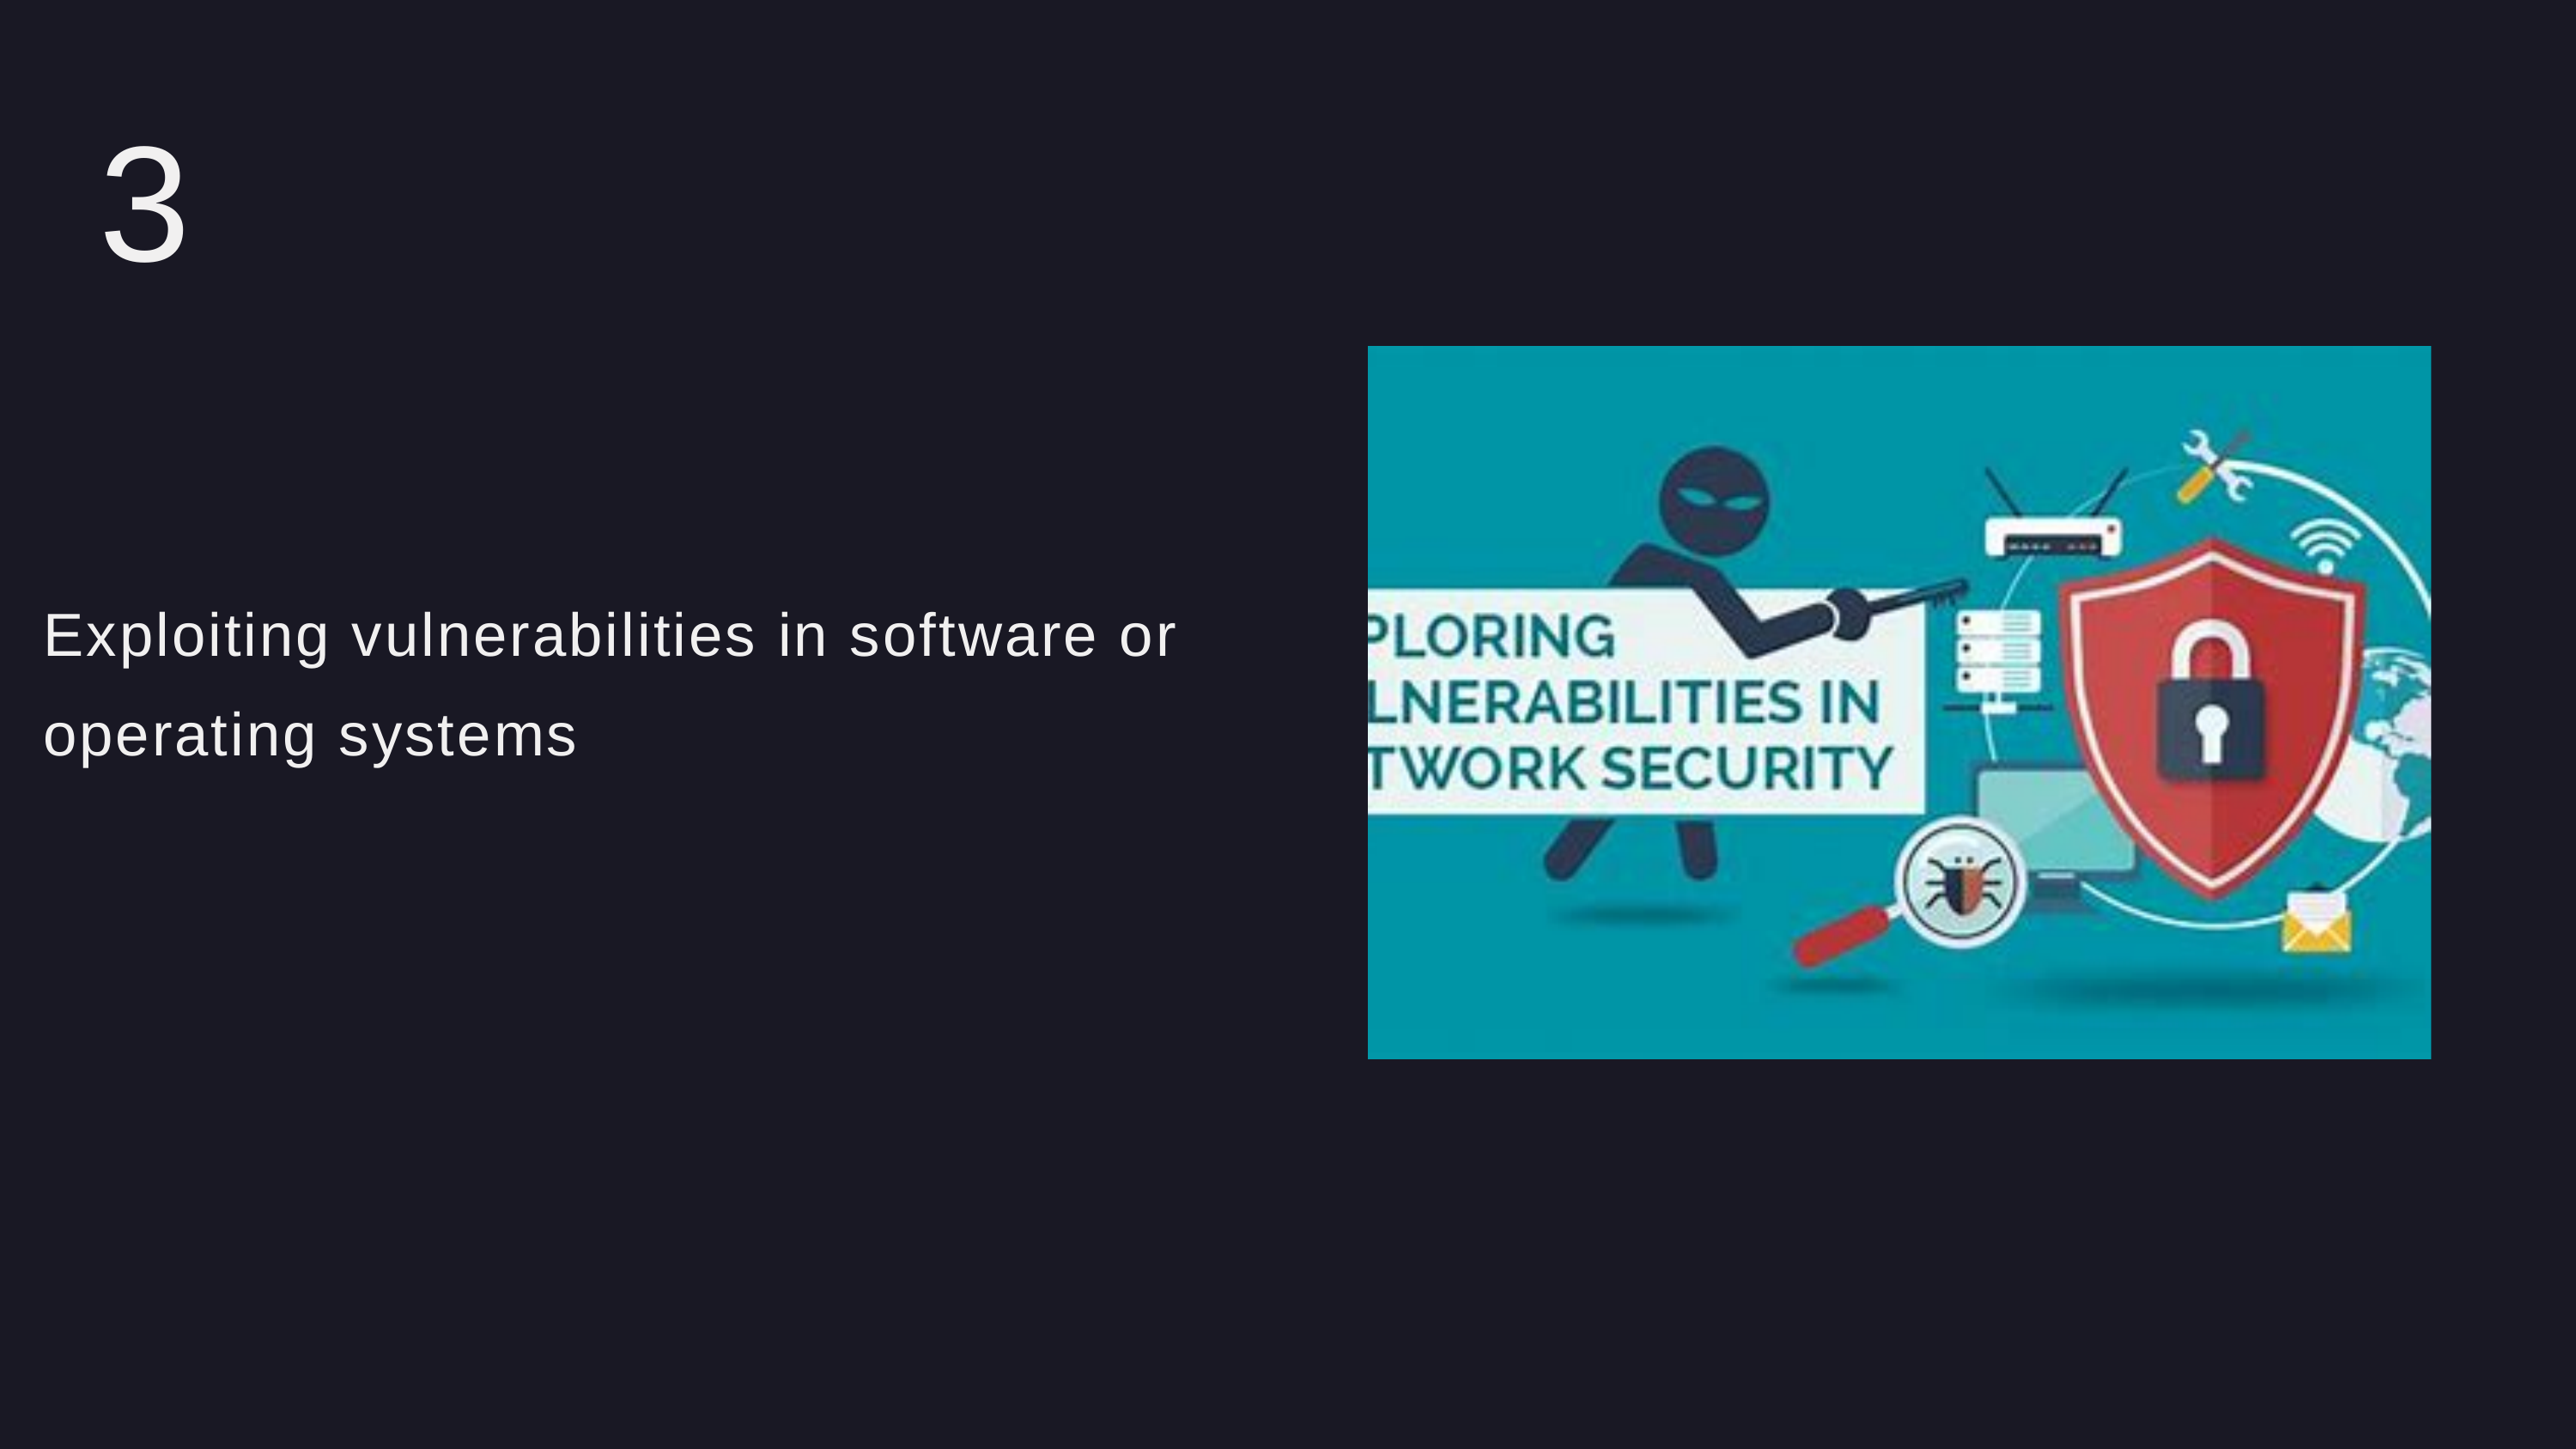

3

Exploiting vulnerabilities in software or operating systems